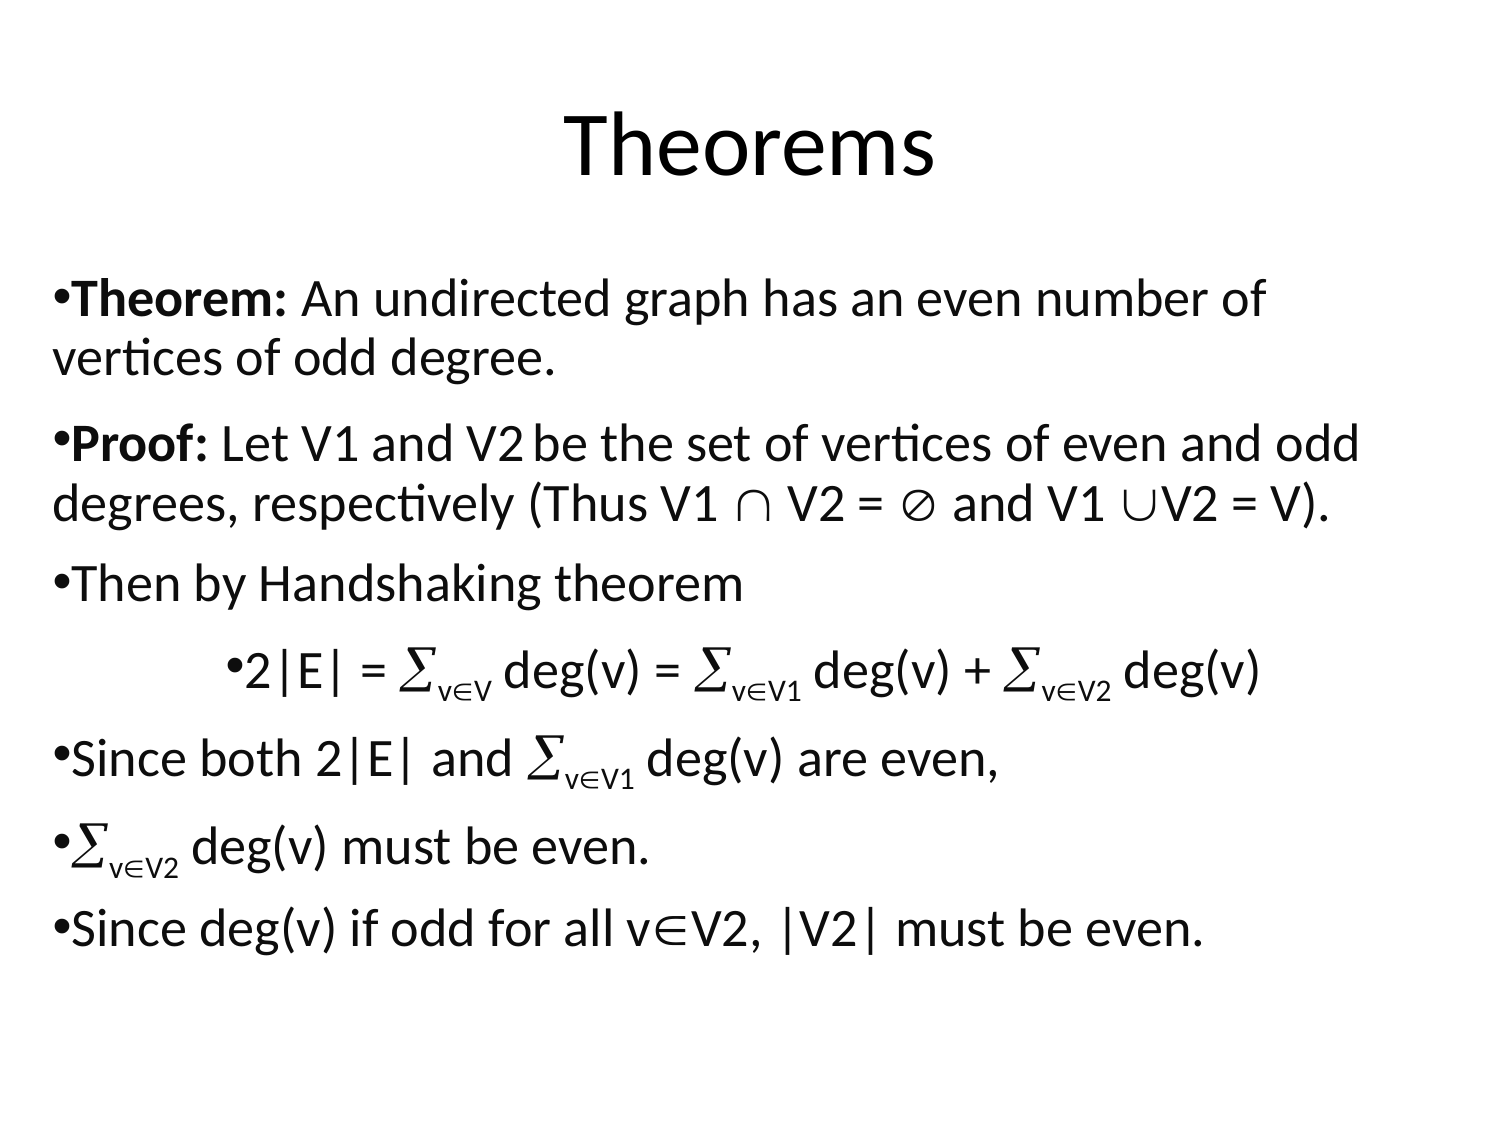

# Theorems
Theorem: An undirected graph has an even number of vertices of odd degree.
Proof: Let V1 and V2 be the set of vertices of even and odd degrees, respectively (Thus V1 ∩ V2 = ∅ and V1 ∪V2 = V).
Then by Handshaking theorem
2|E| = ∑v∈V deg(v) = ∑v∈V1 deg(v) + ∑v∈V2 deg(v)
Since both 2|E| and ∑v∈V1 deg(v) are even,
∑v∈V2 deg(v) must be even.
Since deg(v) if odd for all v∈V2, |V2| must be even.